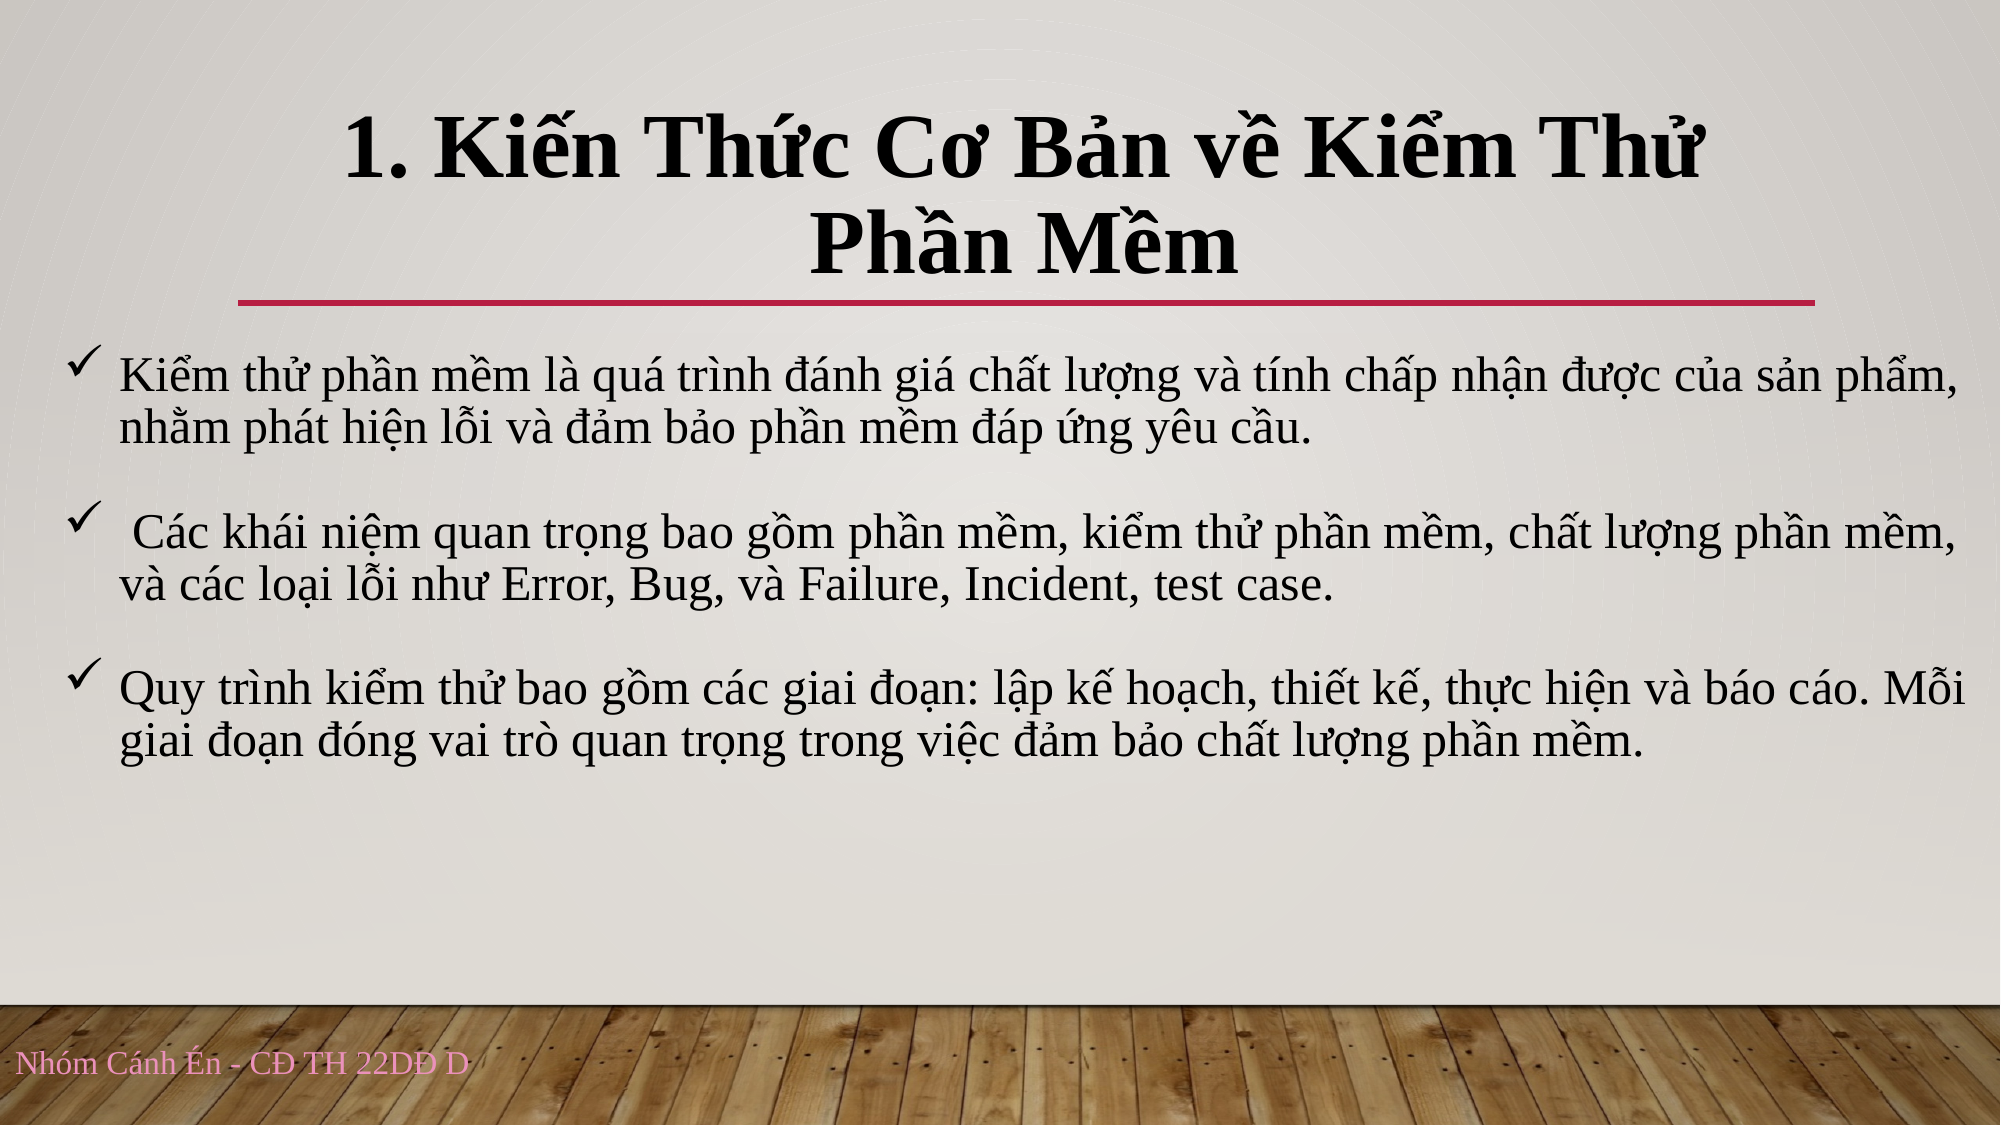

1. Kiến Thức Cơ Bản về Kiểm Thử Phần Mềm
Kiểm thử phần mềm là quá trình đánh giá chất lượng và tính chấp nhận được của sản phẩm, nhằm phát hiện lỗi và đảm bảo phần mềm đáp ứng yêu cầu.

 Các khái niệm quan trọng bao gồm phần mềm, kiểm thử phần mềm, chất lượng phần mềm, và các loại lỗi như Error, Bug, và Failure, Incident, test case.

Quy trình kiểm thử bao gồm các giai đoạn: lập kế hoạch, thiết kế, thực hiện và báo cáo. Mỗi giai đoạn đóng vai trò quan trọng trong việc đảm bảo chất lượng phần mềm.

Nhóm Cánh Én - CĐ TH 22DĐ D